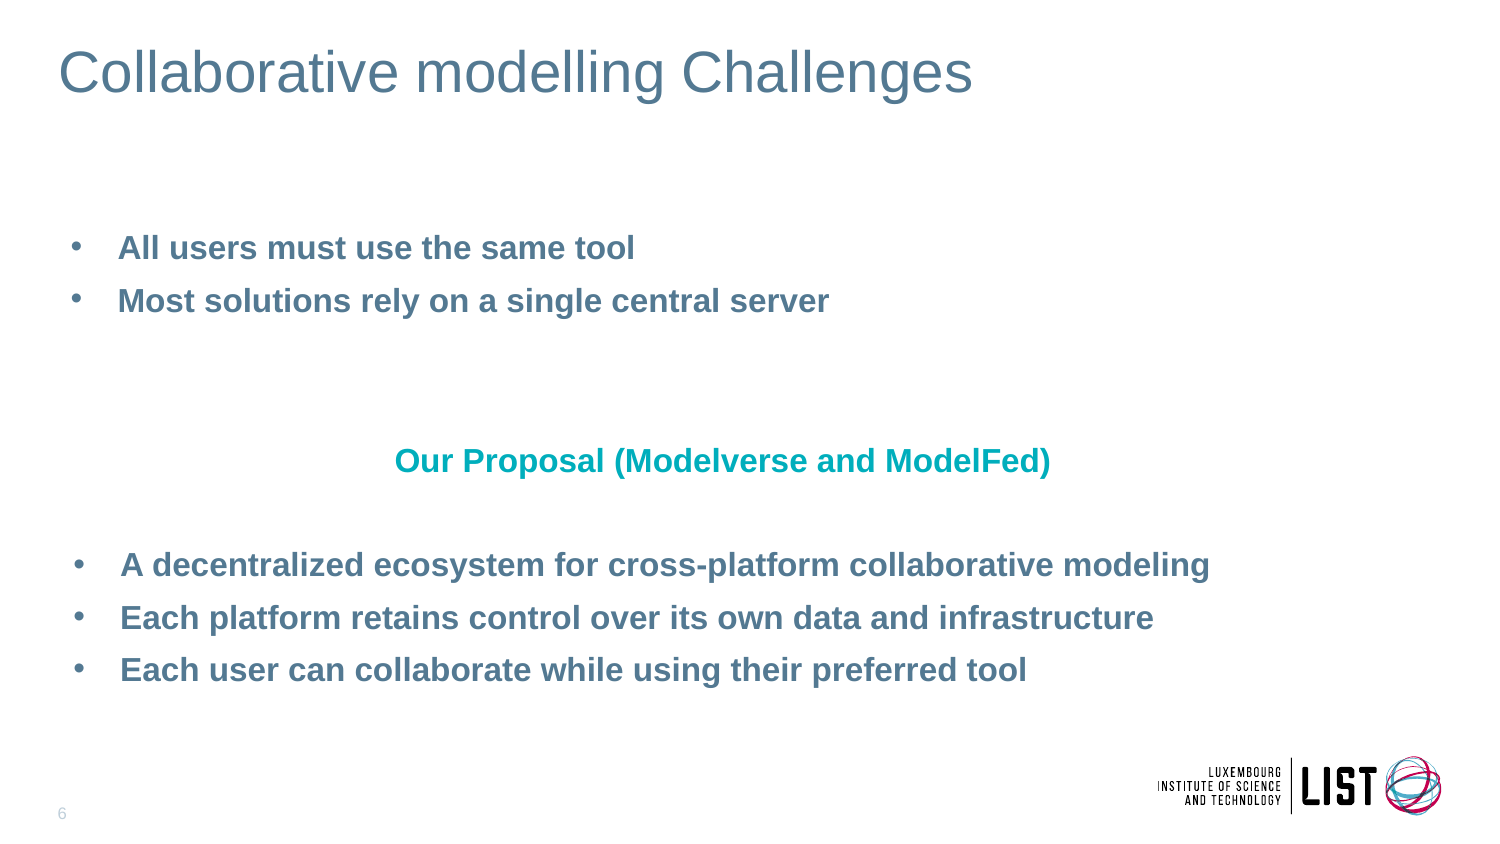

Collaborative modelling Challenges
All users must use the same tool
Most solutions rely on a single central server

Our Proposal (Modelverse and ModelFed)

A decentralized ecosystem for cross-platform collaborative modeling
Each platform retains control over its own data and infrastructure
Each user can collaborate while using their preferred tool
6